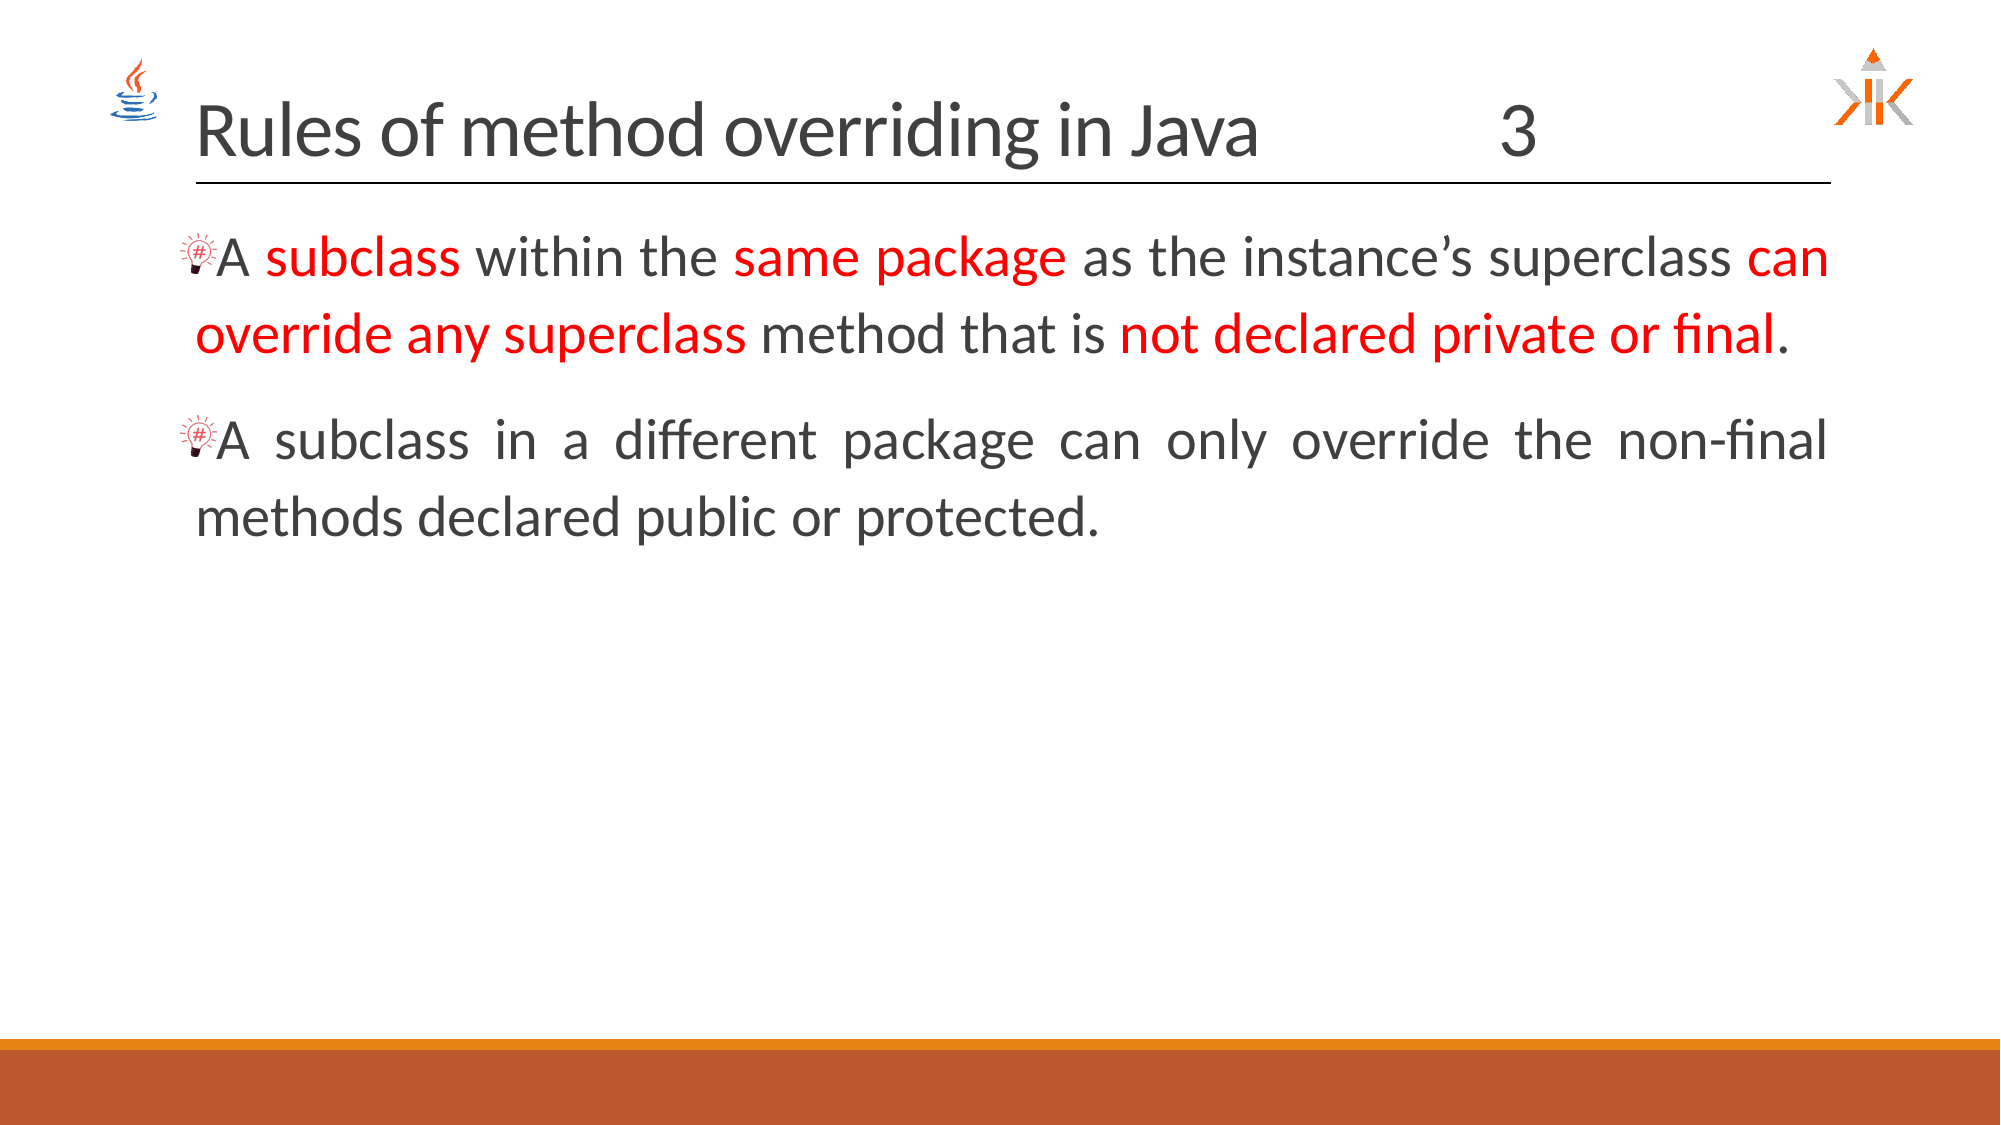

# Rules of method overriding in Java			3
A subclass within the same package as the instance’s superclass can override any superclass method that is not declared private or final.
A subclass in a different package can only override the non-final methods declared public or protected.